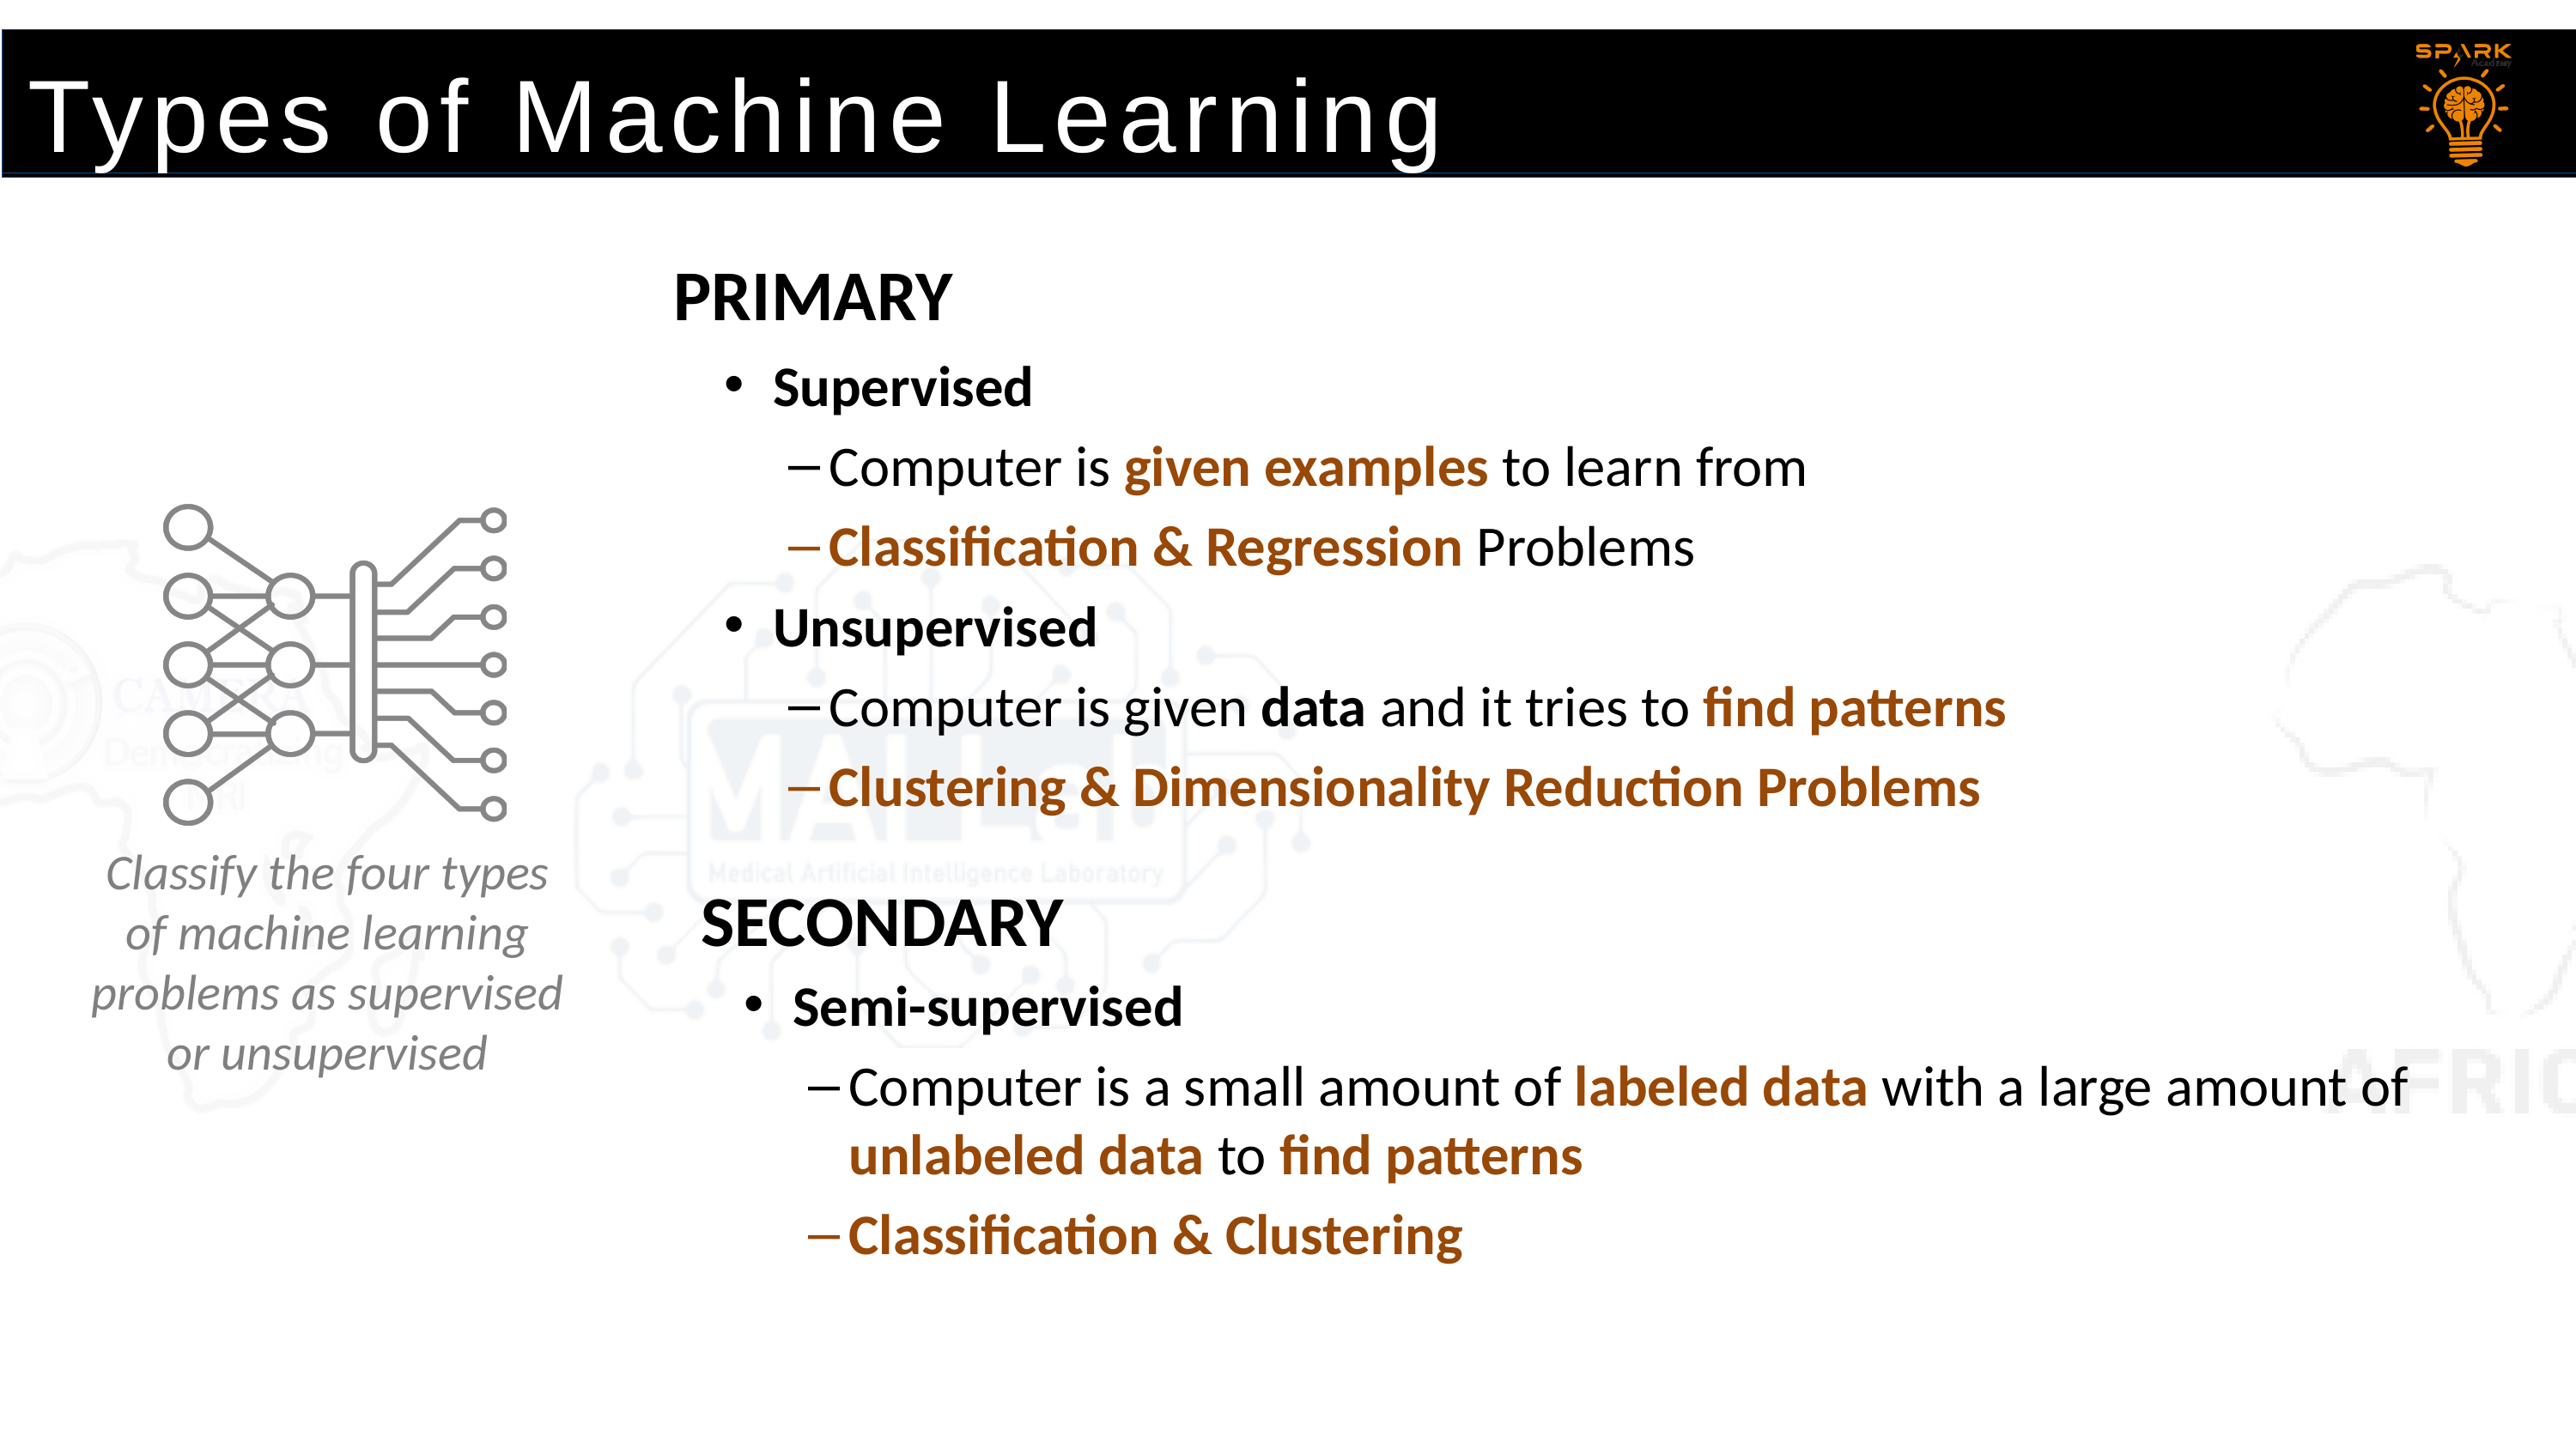

Types of Machine Learning

PRIMARY
Supervised
Computer is given examples to learn from
Classification & Regression Problems
Unsupervised
Computer is given data and it tries to find patterns
Clustering & Dimensionality Reduction Problems

Classify the four types of machine learning problems as supervised or unsupervised
SECONDARY
Semi-supervised
Computer is a small amount of labeled data with a large amount of unlabeled data to find patterns
Classification & Clustering